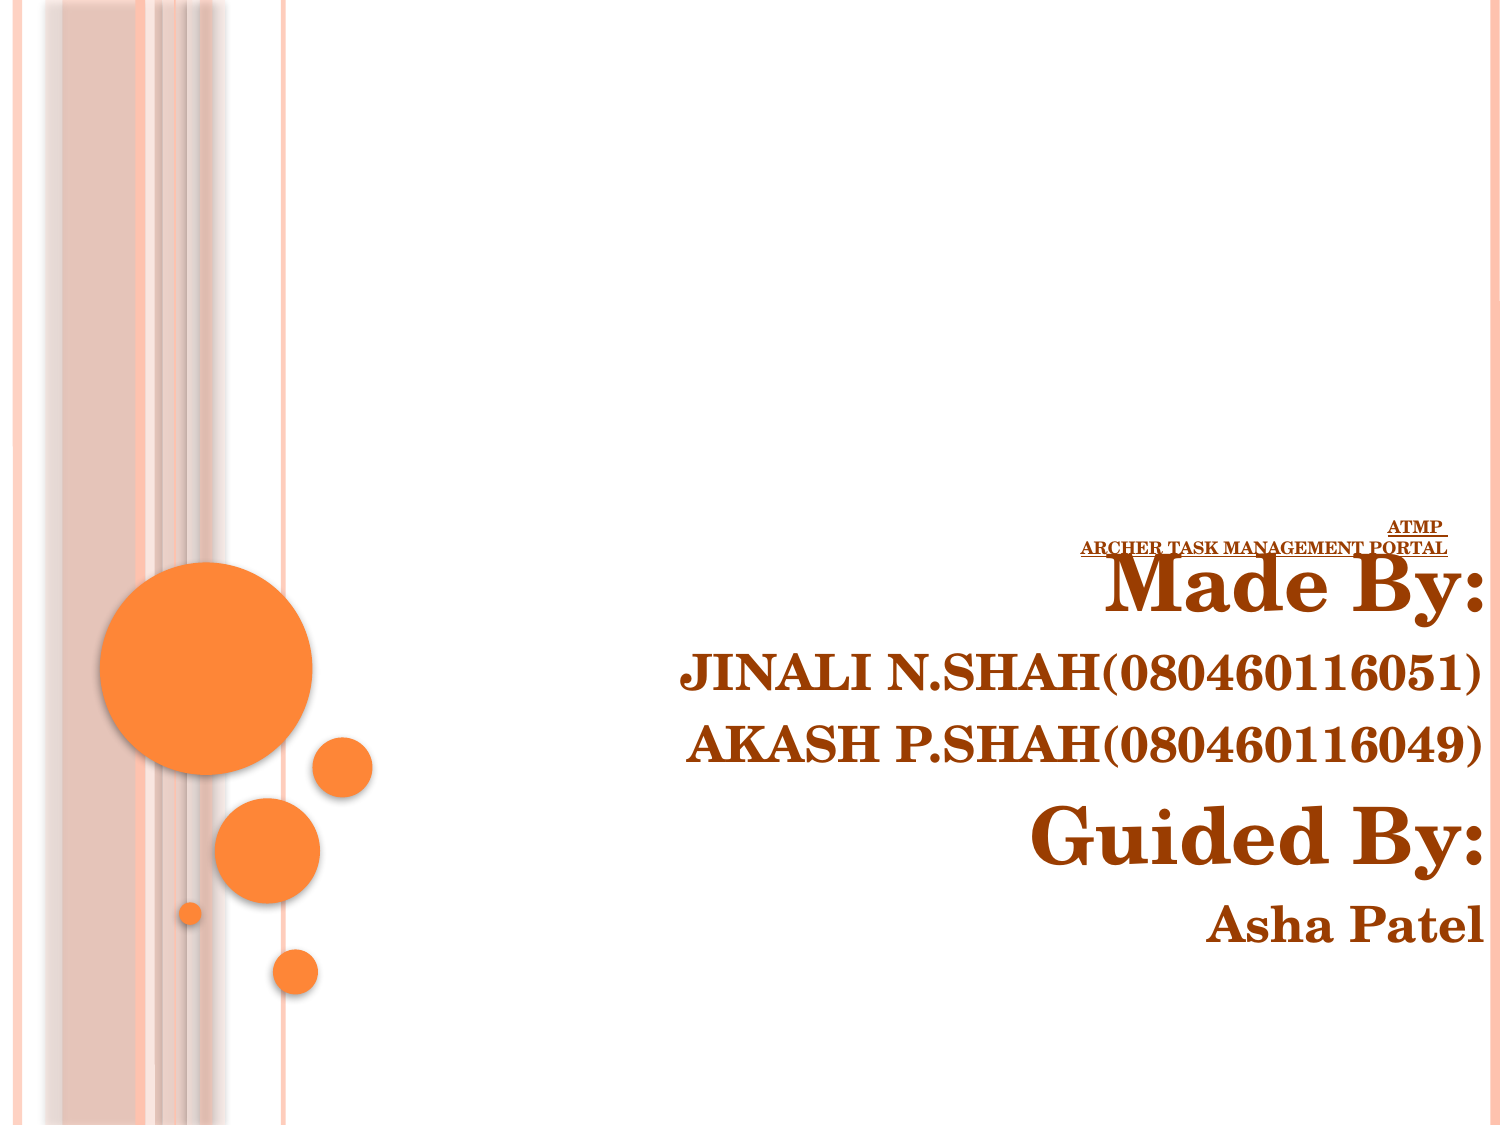

# ATMP ARCHER TASK MANAGEMENT PORTAL
Made By:
JINALI N.SHAH(080460116051)
AKASH P.SHAH(080460116049)
Guided By:
Asha Patel